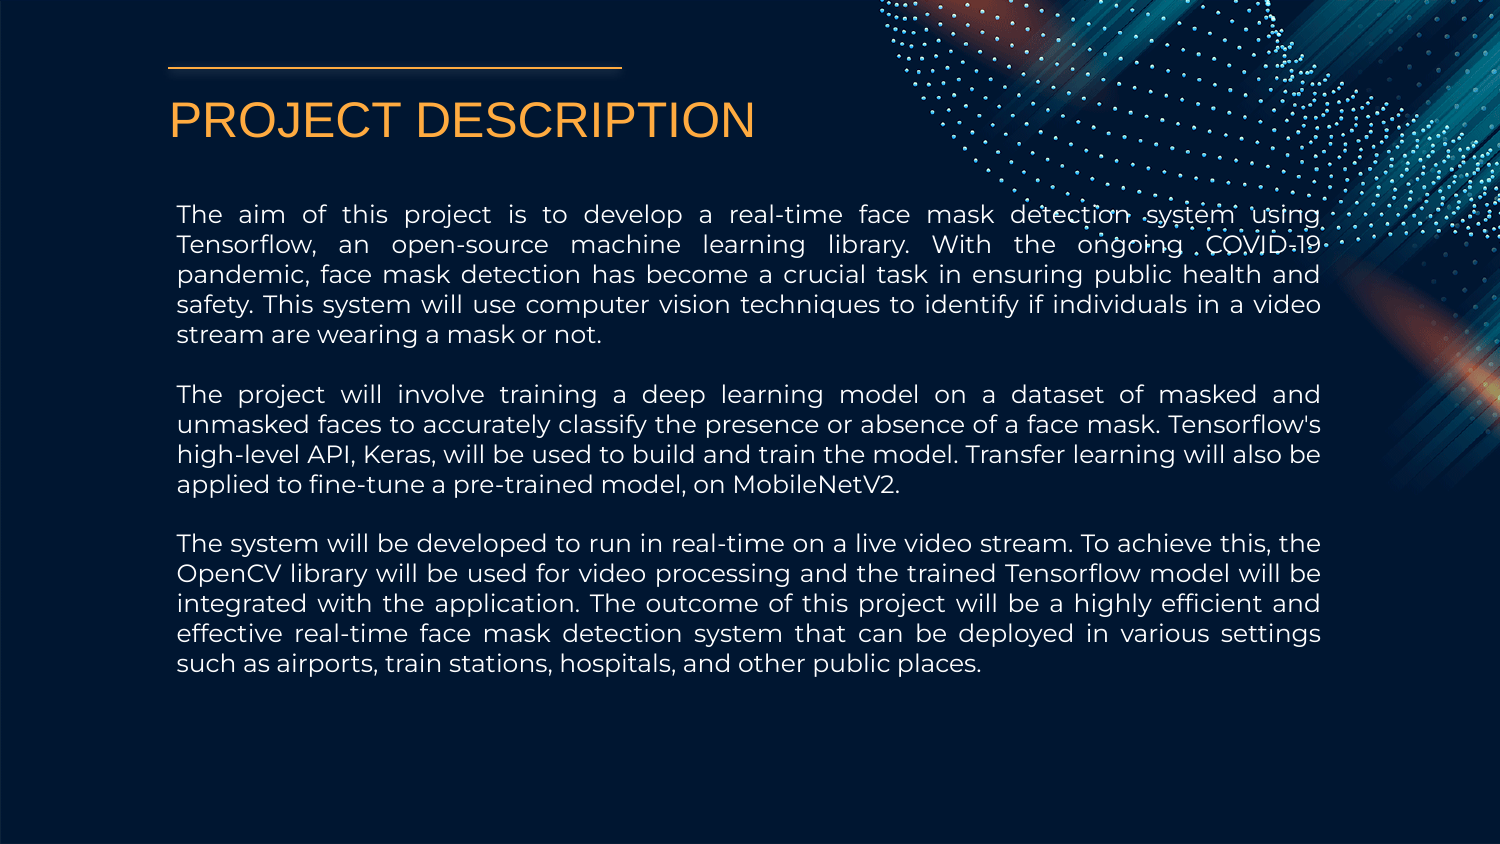

# PROJECT DESCRIPTION
The aim of this project is to develop a real-time face mask detection system using Tensorflow, an open-source machine learning library. With the ongoing COVID-19 pandemic, face mask detection has become a crucial task in ensuring public health and safety. This system will use computer vision techniques to identify if individuals in a video stream are wearing a mask or not.

The project will involve training a deep learning model on a dataset of masked and unmasked faces to accurately classify the presence or absence of a face mask. Tensorflow's high-level API, Keras, will be used to build and train the model. Transfer learning will also be applied to fine-tune a pre-trained model, on MobileNetV2.

The system will be developed to run in real-time on a live video stream. To achieve this, the OpenCV library will be used for video processing and the trained Tensorflow model will be integrated with the application. The outcome of this project will be a highly efficient and effective real-time face mask detection system that can be deployed in various settings such as airports, train stations, hospitals, and other public places.